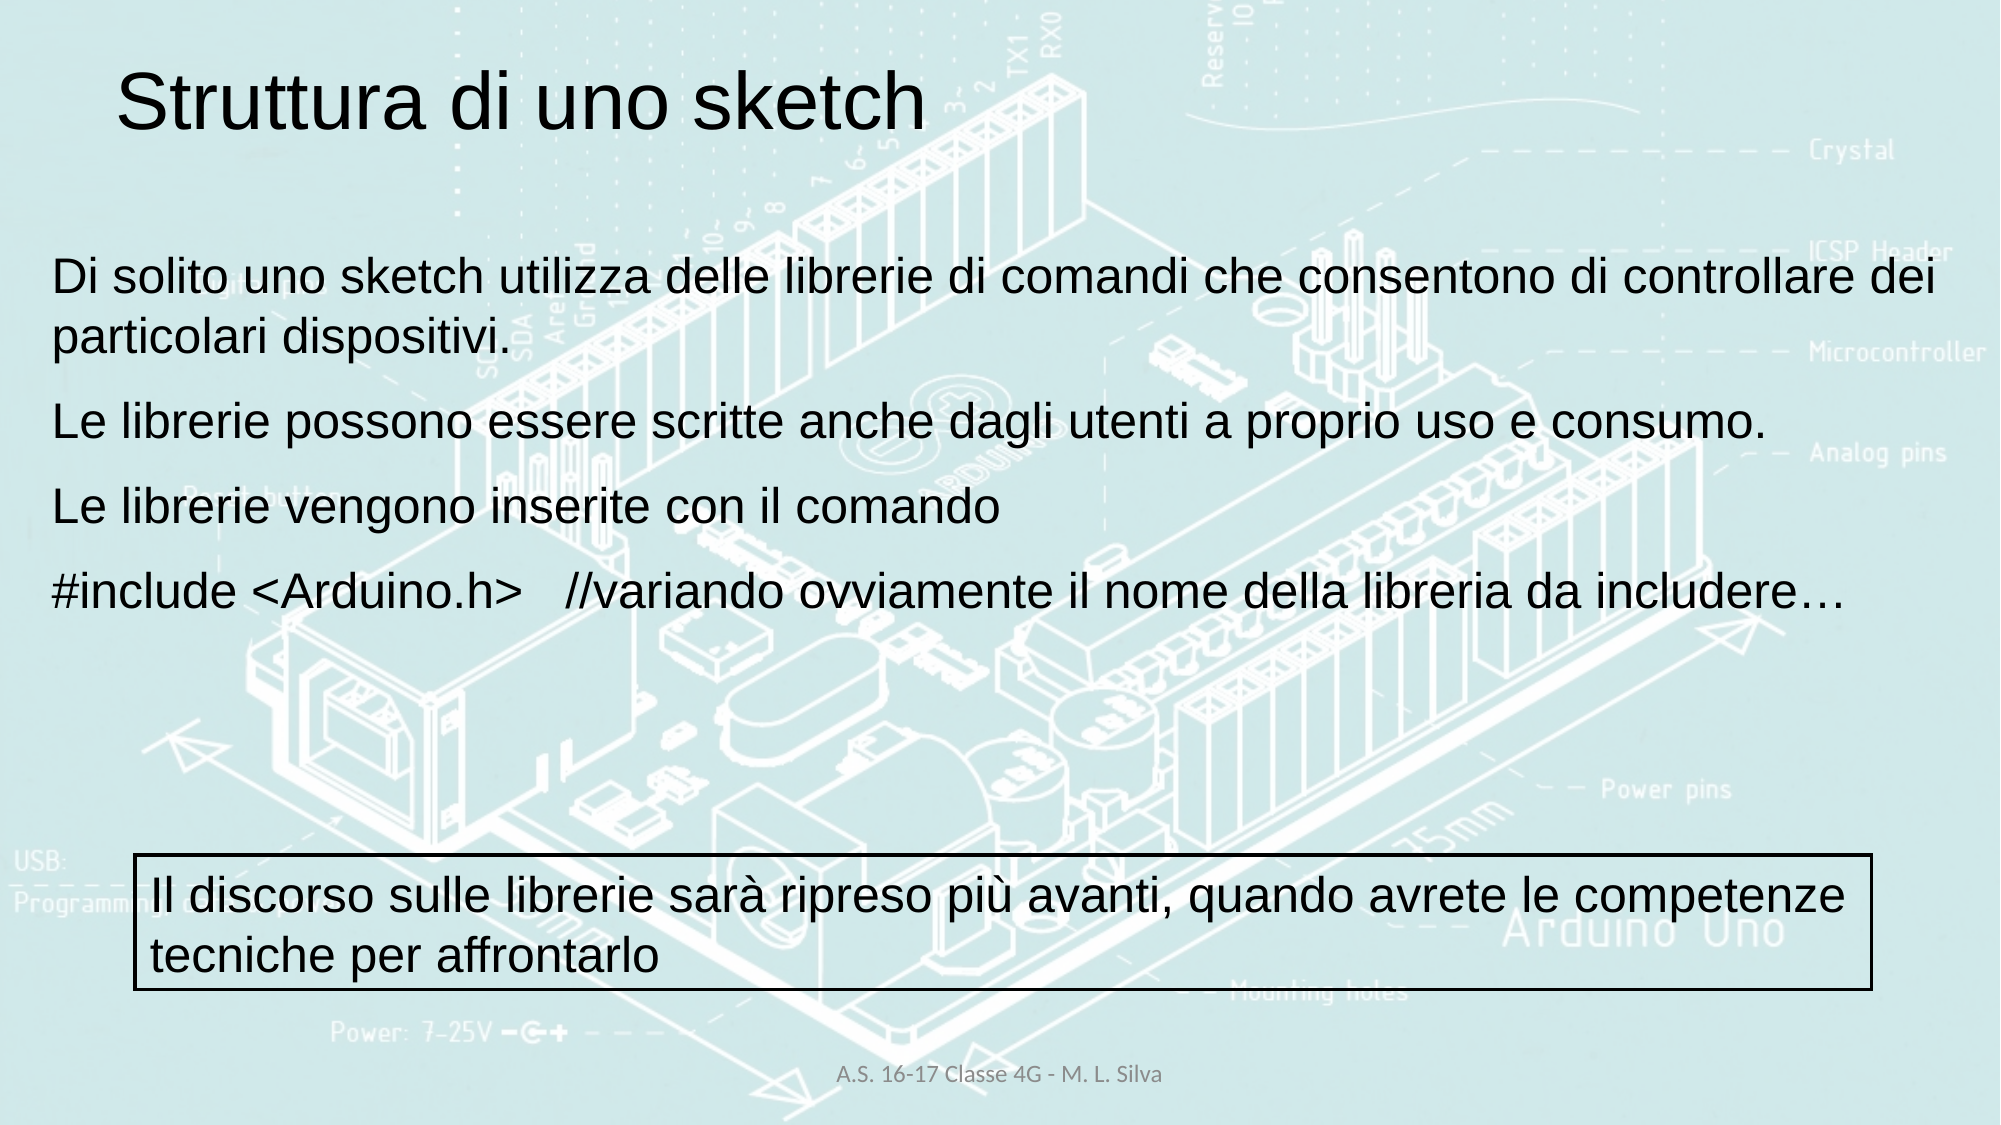

Struttura di uno sketch
Di solito uno sketch utilizza delle librerie di comandi che consentono di controllare dei particolari dispositivi.
Le librerie possono essere scritte anche dagli utenti a proprio uso e consumo.
Le librerie vengono inserite con il comando
#include <Arduino.h>   //variando ovviamente il nome della libreria da includere…
Il discorso sulle librerie sarà ripreso più avanti, quando avrete le competenze tecniche per affrontarlo
A.S. 16-17 Classe 4G - M. L. Silva